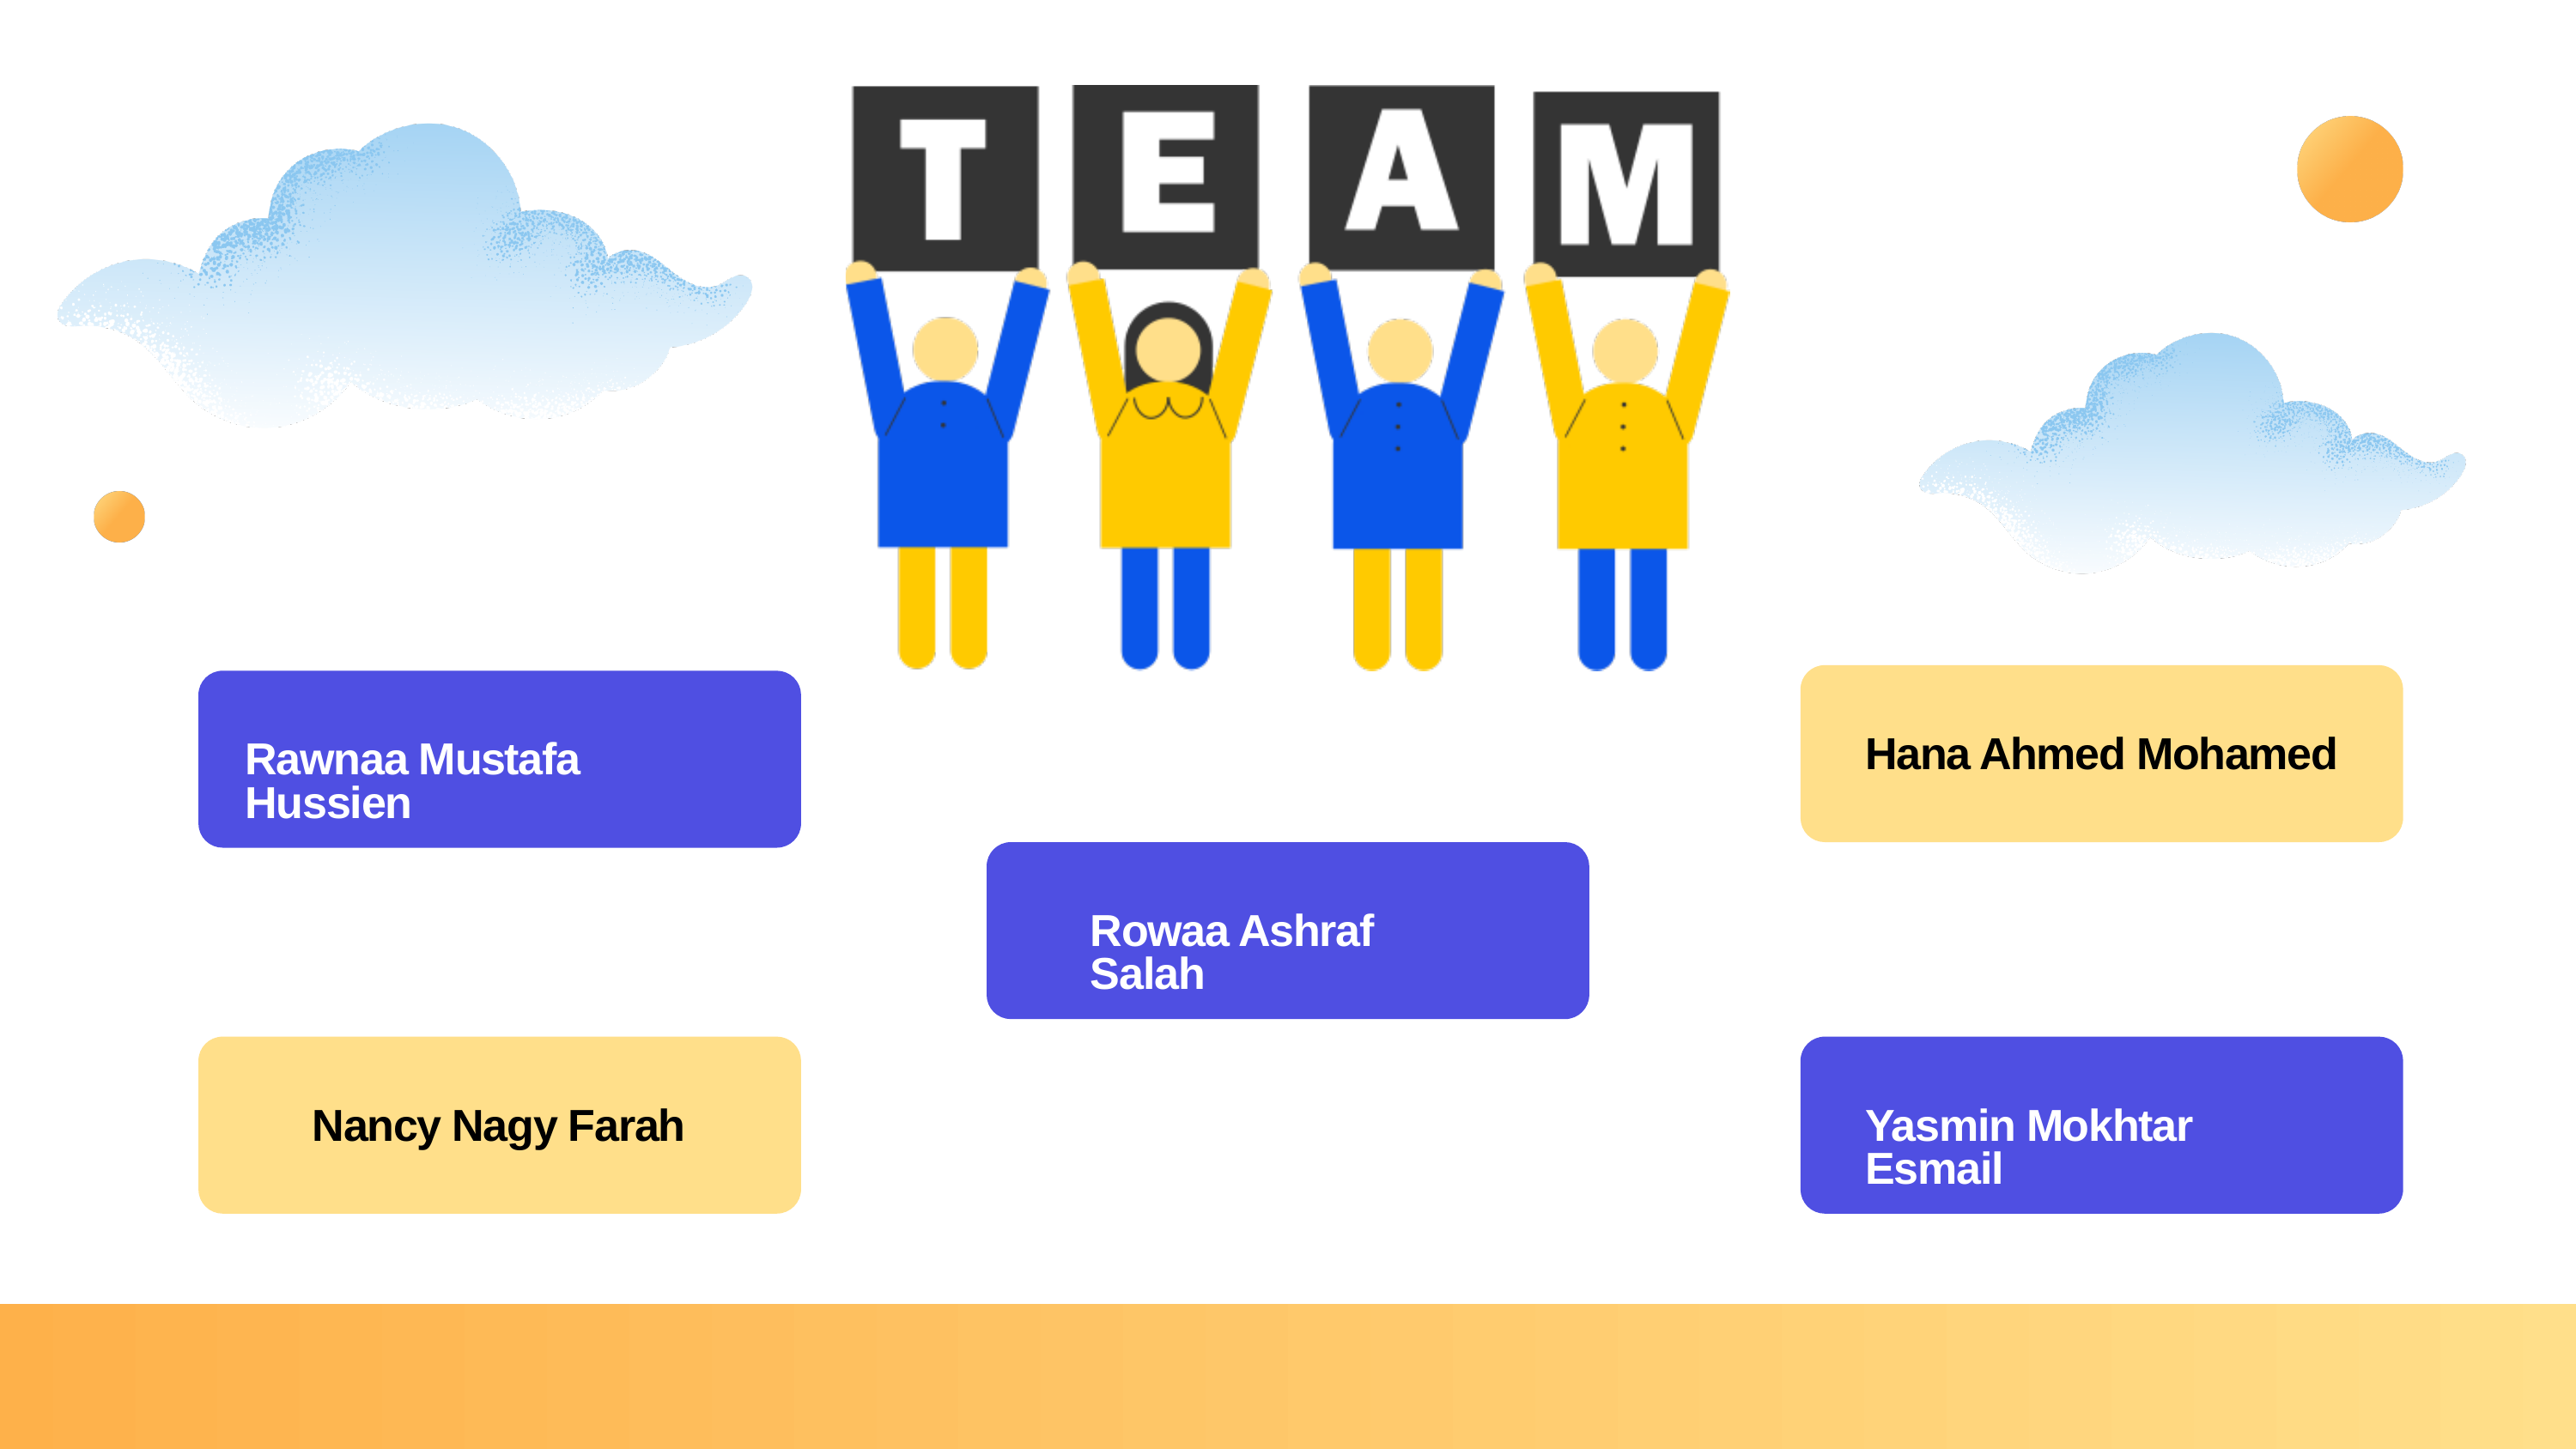

Hana Ahmed Mohamed
Rawnaa Mustafa Hussien

Rowaa Ashraf Salah

Nancy Nagy Farah
Yasmin Mokhtar Esmail